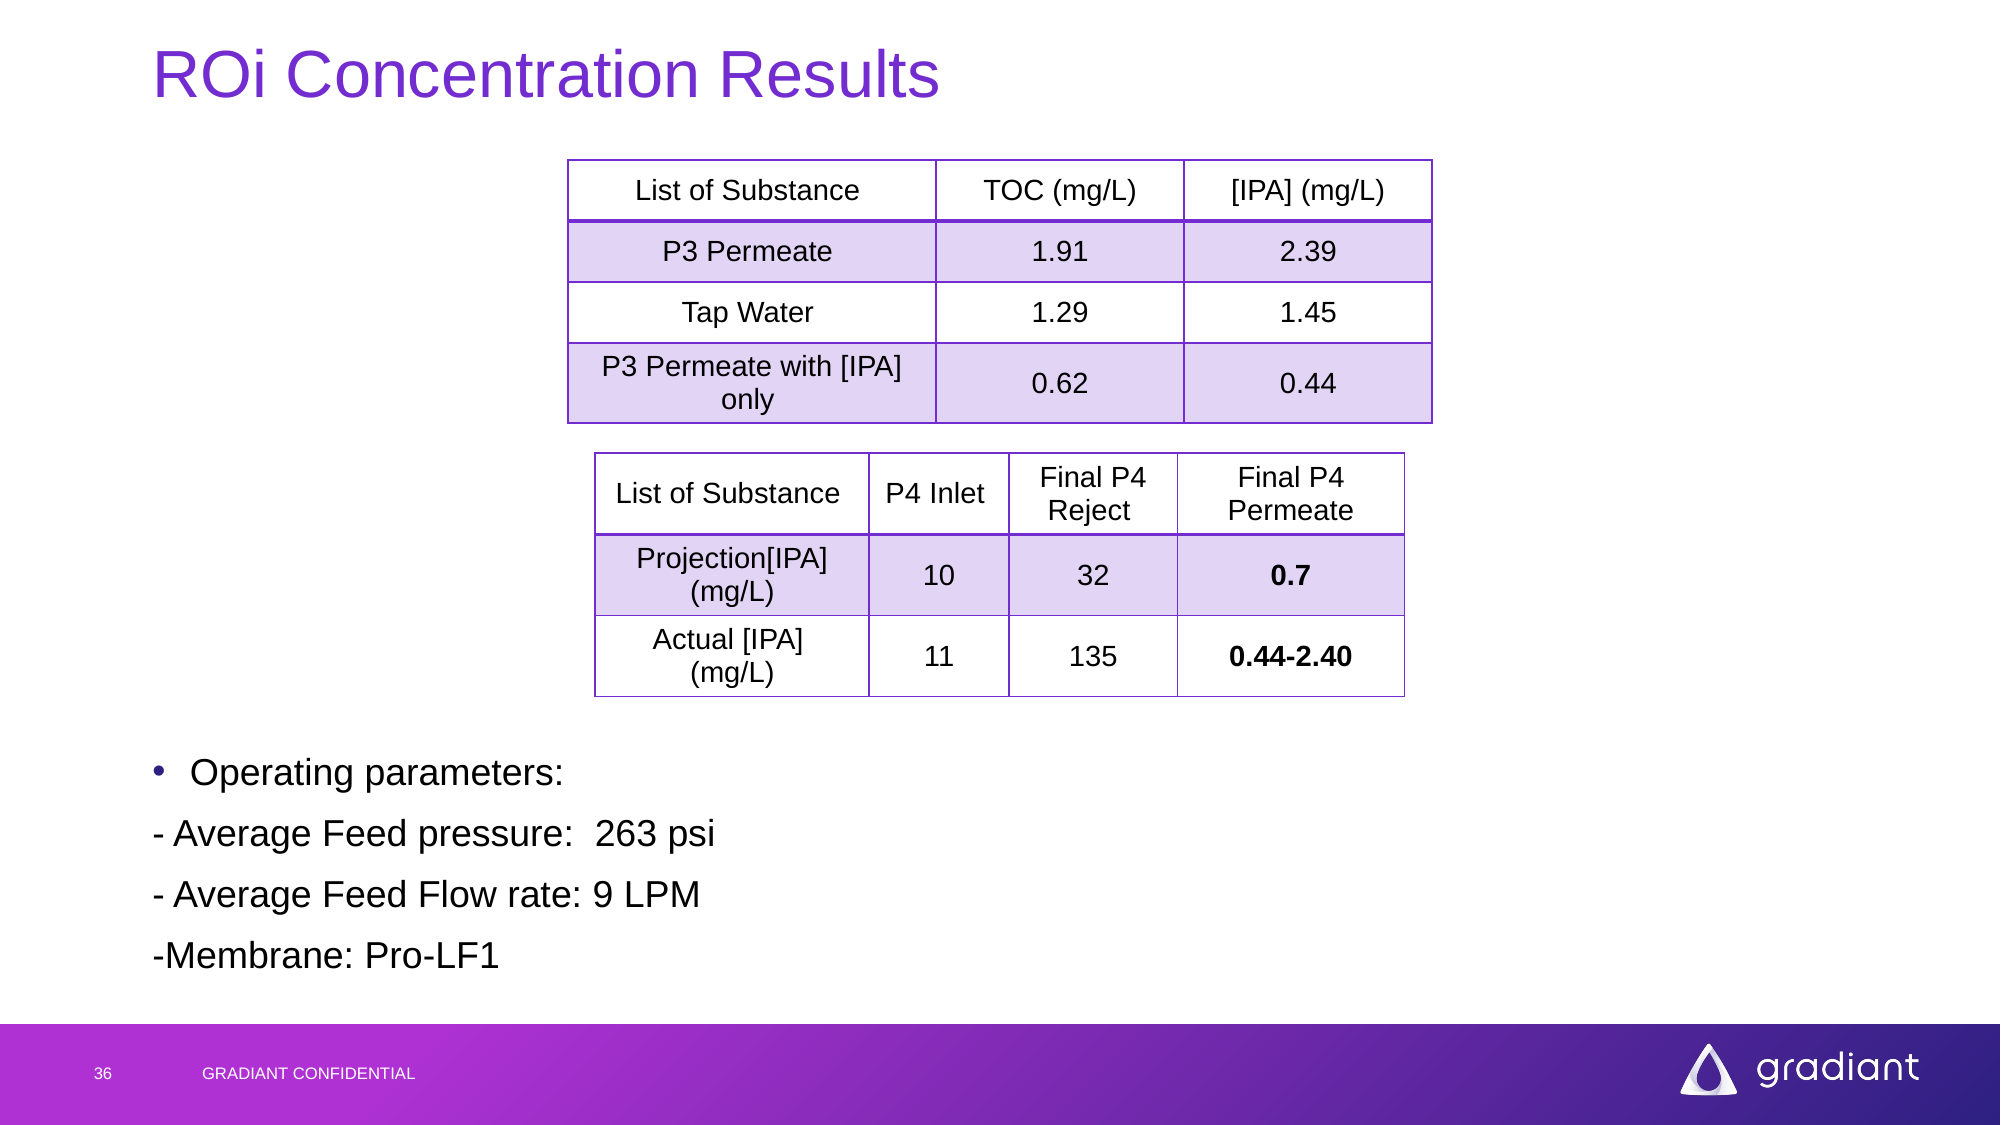

# ROi Concentration Results
| List of Substance | TOC (mg/L) | [IPA] (mg/L) |
| --- | --- | --- |
| P3 Permeate | 1.91 | 2.39 |
| Tap Water | 1.29 | 1.45 |
| P3 Permeate with [IPA] only | 0.62 | 0.44 |
| List of Substance | P4 Inlet | Final P4 Reject | Final P4 Permeate |
| --- | --- | --- | --- |
| Projection[IPA] (mg/L) | 10 | 32 | 0.7 |
| Actual [IPA] (mg/L) | 11 | 135 | 0.44-2.40 |
Operating parameters:
- Average Feed pressure:  263 psi
- Average Feed Flow rate: 9 LPM
-Membrane: Pro-LF1

36
GRADIANT CONFIDENTIAL